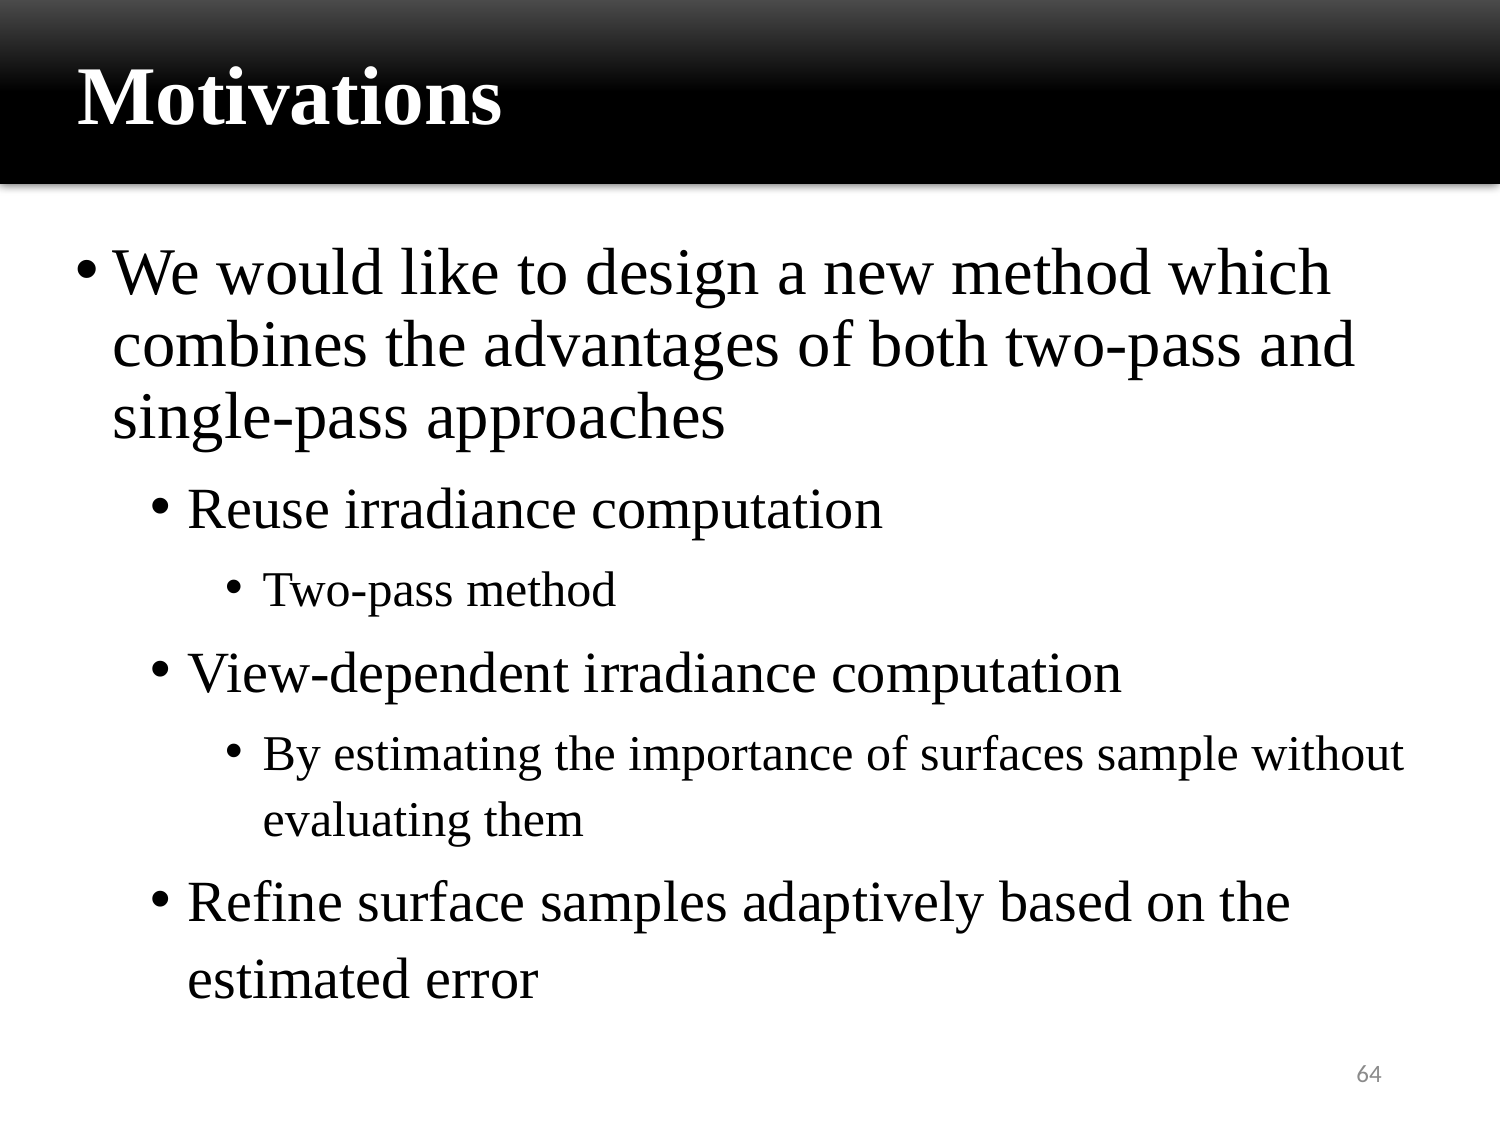

Motivations
We would like to design a new method which combines the advantages of both two-pass and single-pass approaches
Reuse irradiance computation
Two-pass method
View-dependent irradiance computation
By estimating the importance of surfaces sample without evaluating them
Refine surface samples adaptively based on the estimated error
64